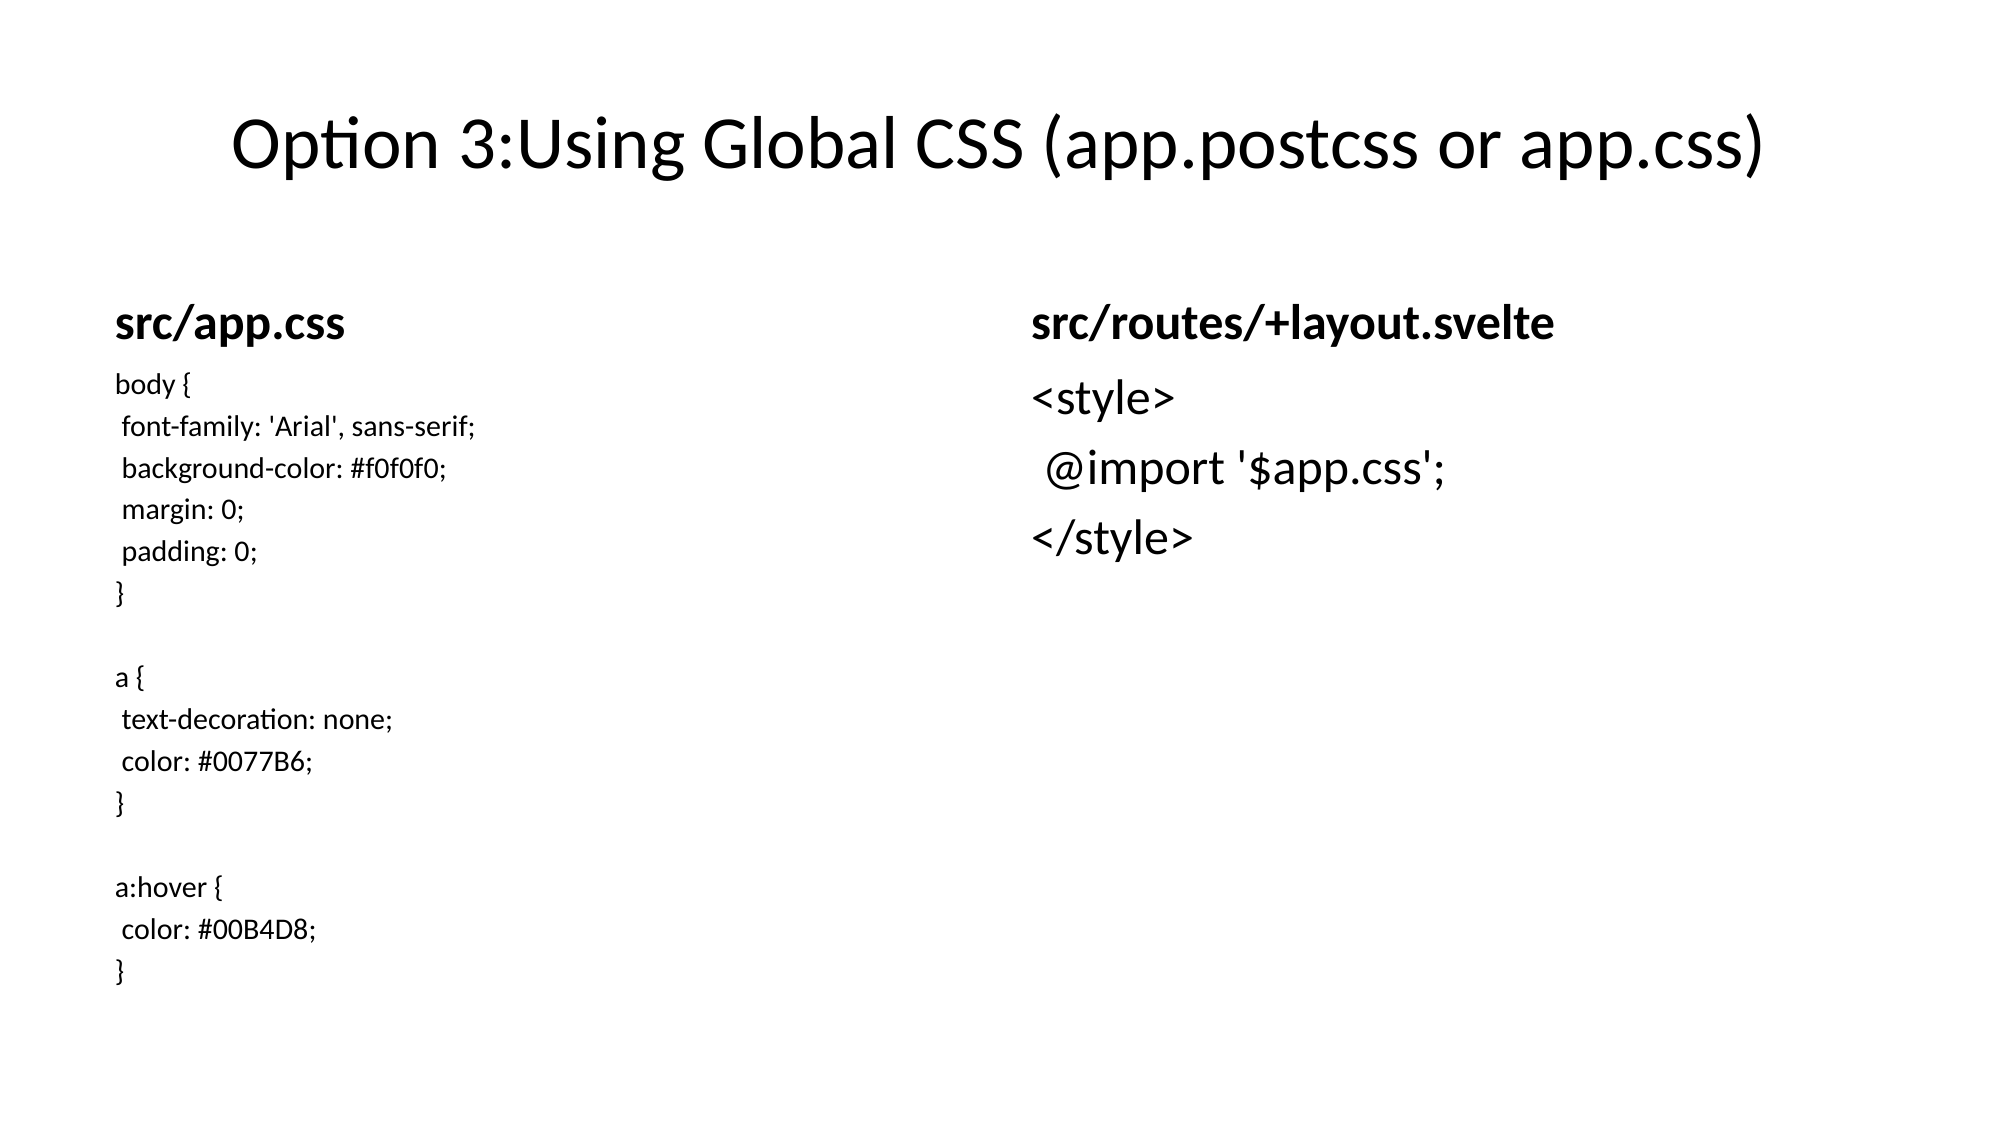

# Option 3:Using Global CSS (app.postcss or app.css)
src/app.css
src/routes/+layout.svelte
body {
 font-family: 'Arial', sans-serif;
 background-color: #f0f0f0;
 margin: 0;
 padding: 0;
}

a {
 text-decoration: none;
 color: #0077B6;
}

a:hover {
 color: #00B4D8;
}

<style>
 @import '$app.css';
</style>